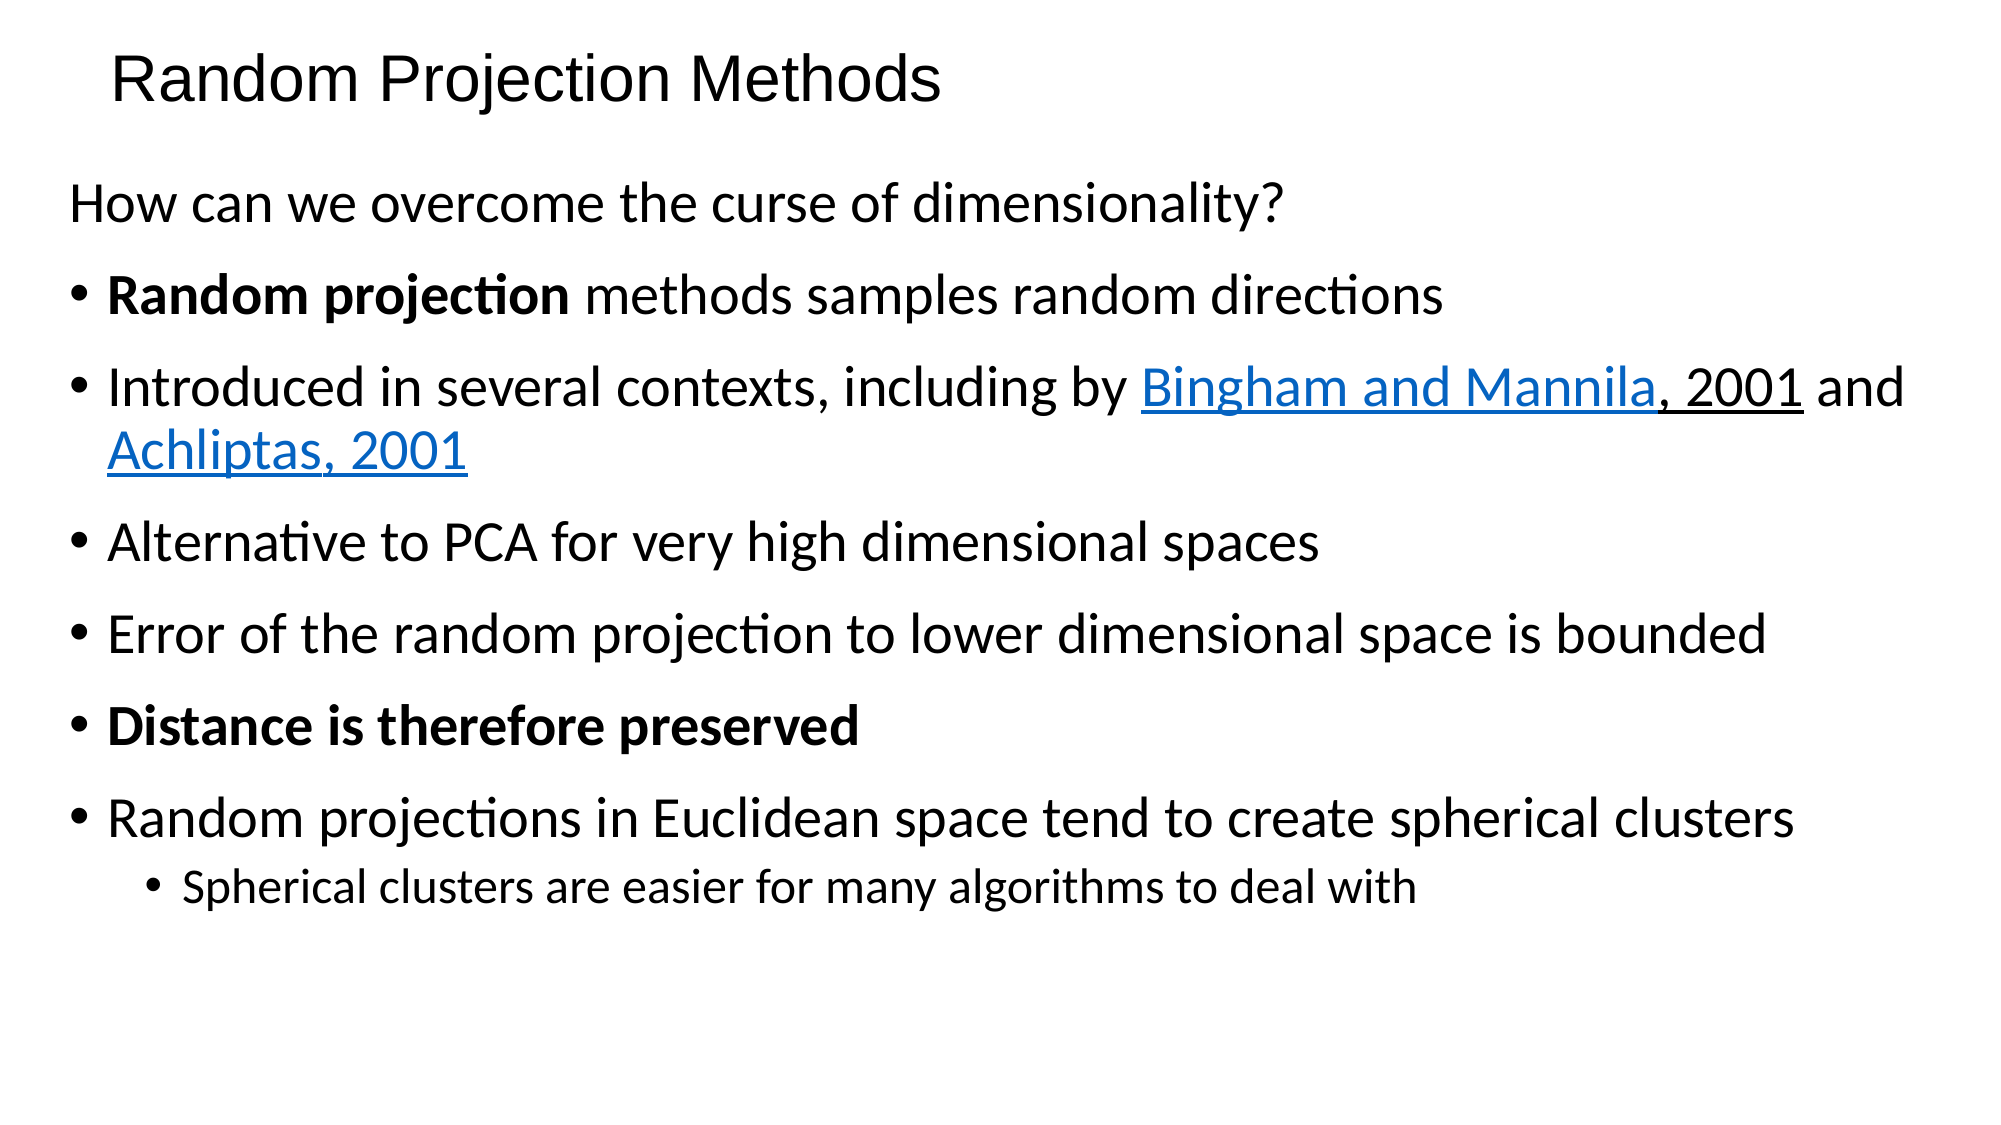

# Random Projection Methods
How can we overcome the curse of dimensionality?
Random projection methods samples random directions
Introduced in several contexts, including by Bingham and Mannila, 2001 and Achliptas, 2001
Alternative to PCA for very high dimensional spaces
Error of the random projection to lower dimensional space is bounded
Distance is therefore preserved
Random projections in Euclidean space tend to create spherical clusters
Spherical clusters are easier for many algorithms to deal with